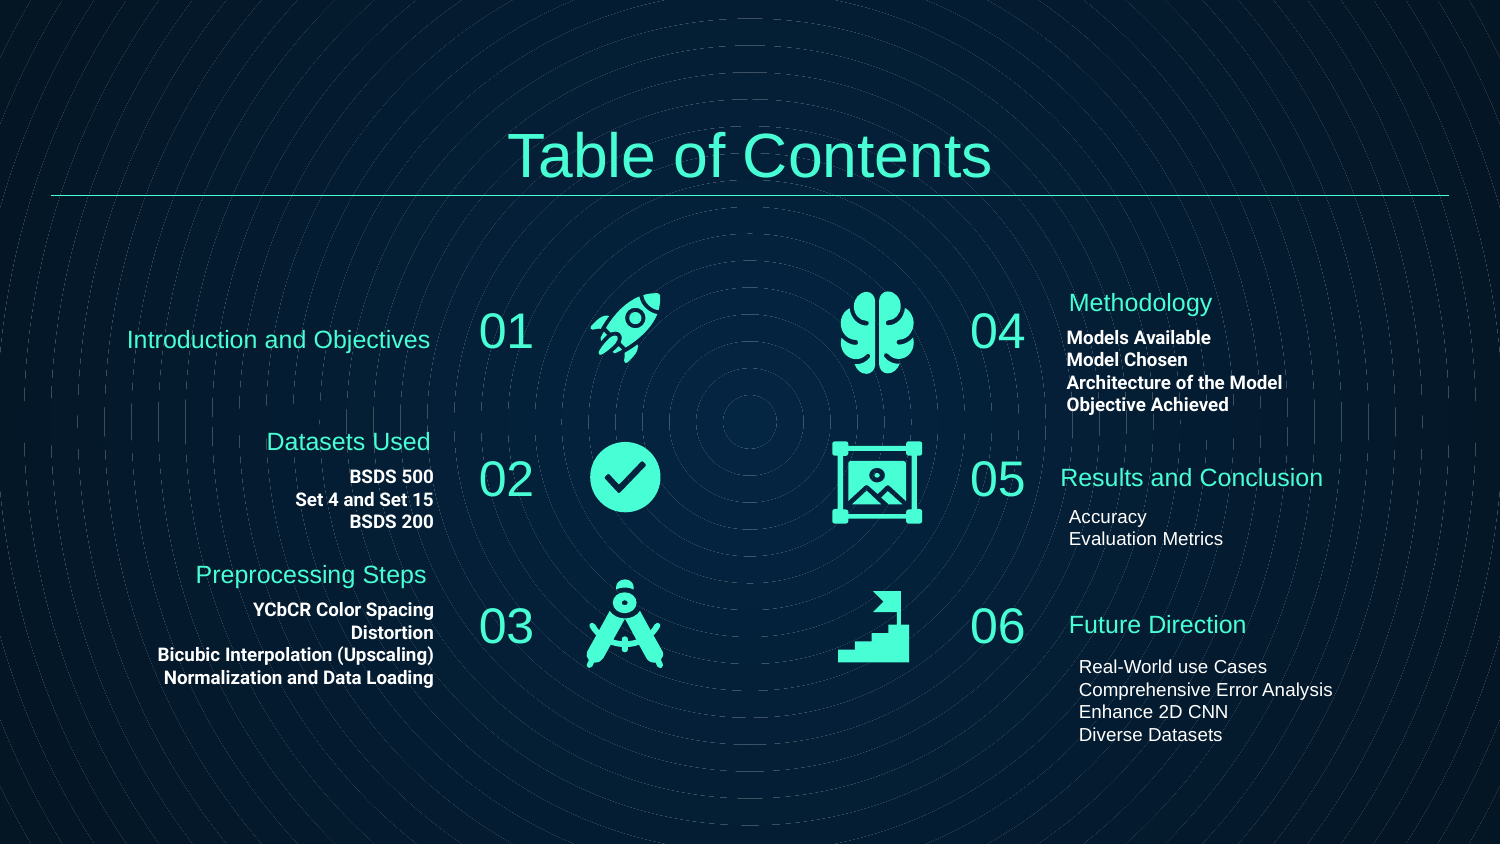

# Table of Contents
01
04

Methodology
Models Available
Model Chosen
Architecture of the Model
Objective Achieved
Introduction and Objectives
02
05
Datasets Used

BSDS 500
Set 4 and Set 15
BSDS 200
Results and Conclusion
Accuracy
Evaluation Metrics
03
06
Preprocessing Steps

YCbCR Color Spacing
Distortion
 Bicubic Interpolation (Upscaling)
Normalization and Data Loading

Future Direction
Real-World use Cases
Comprehensive Error Analysis
Enhance 2D CNN
Diverse Datasets